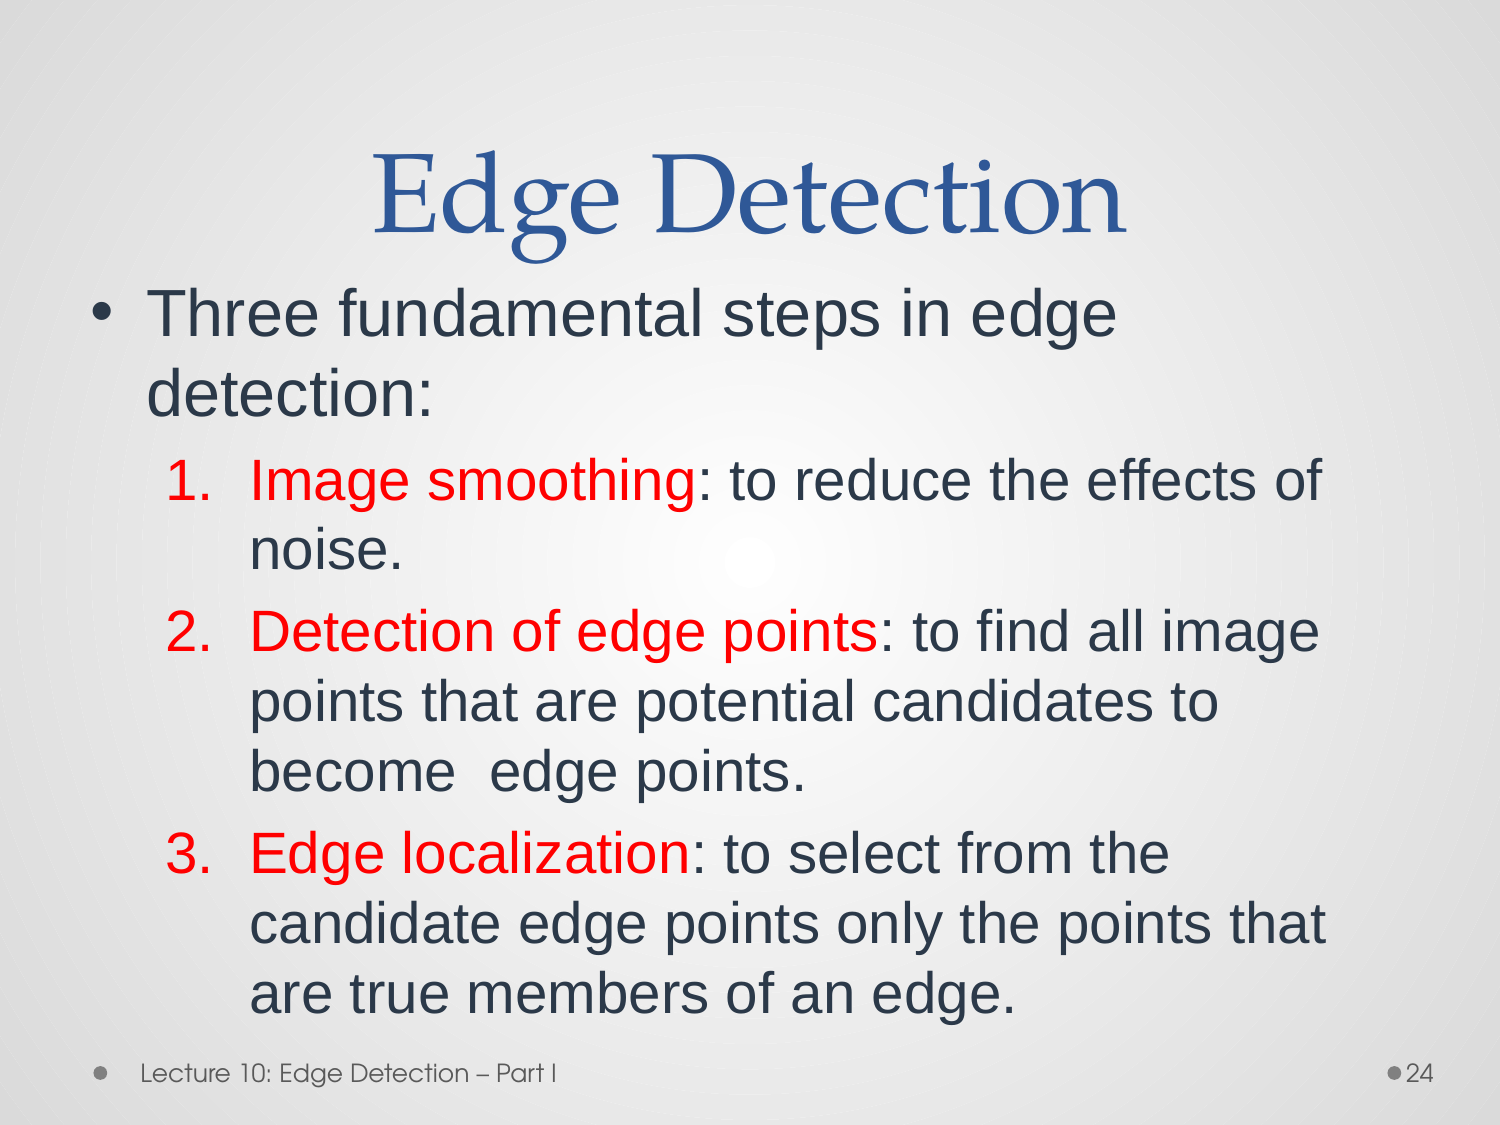

# Edge Detection
Three fundamental steps in edge detection:
Image smoothing: to reduce the effects of noise.
Detection of edge points: to find all image points that are potential candidates to become  edge points.
Edge localization: to select from the candidate edge points only the points that are true members of an edge.

24